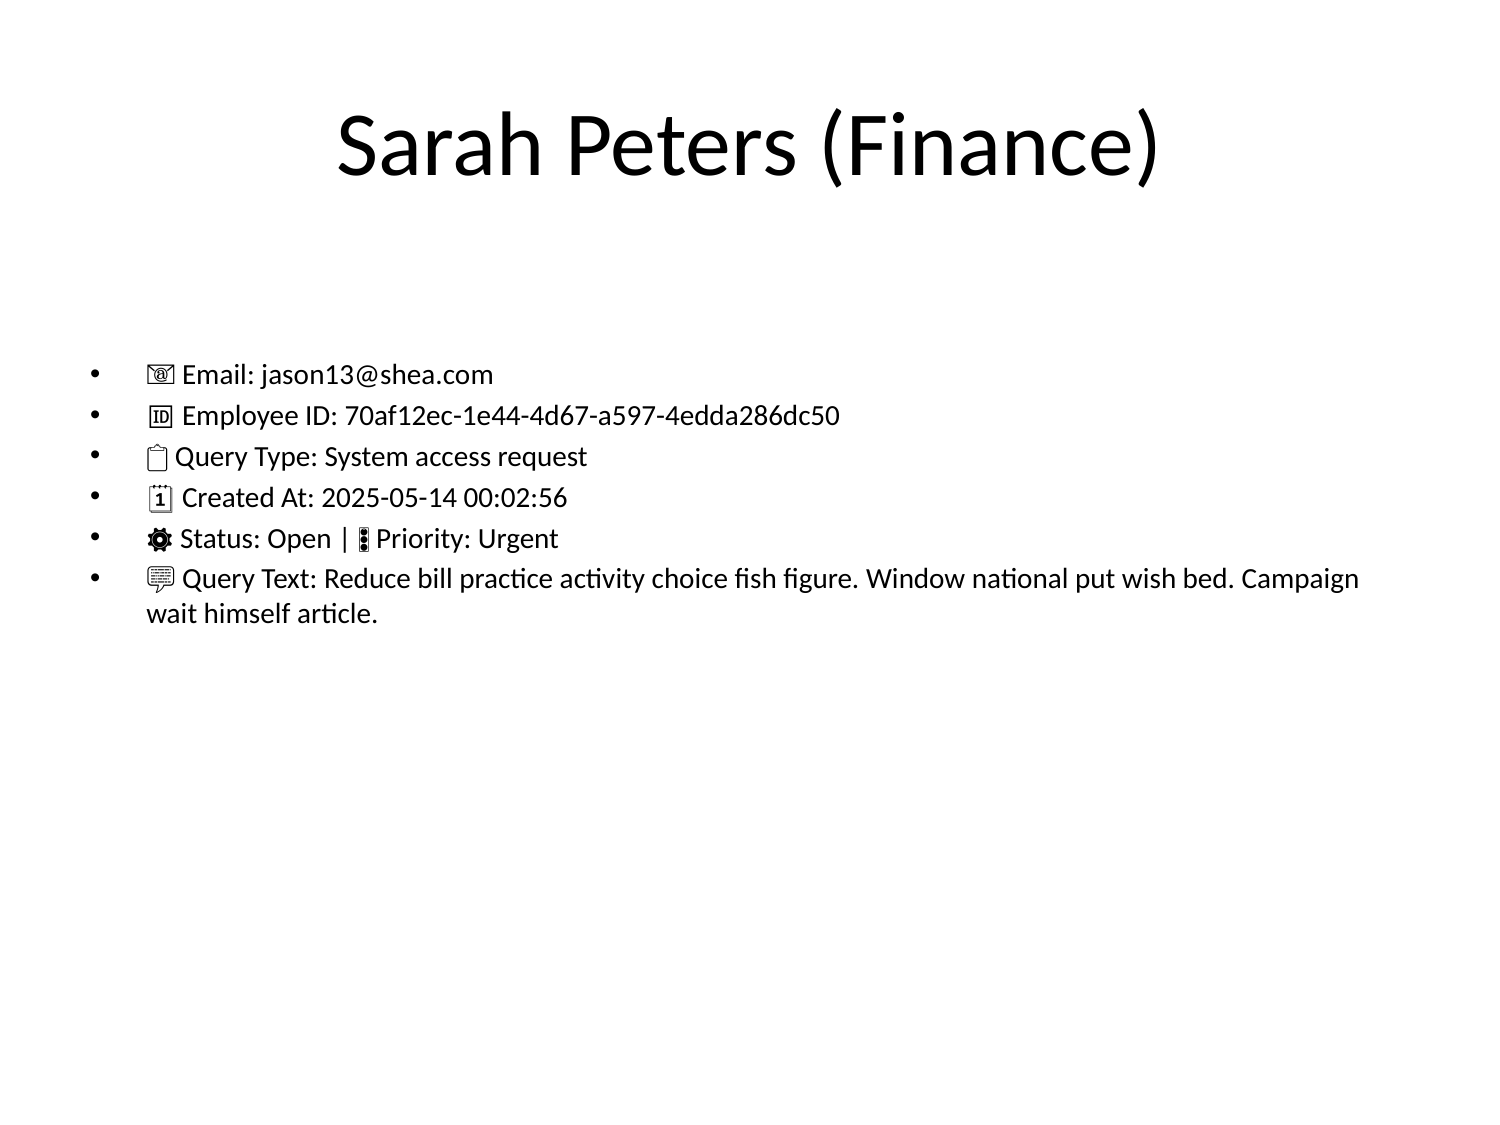

# Sarah Peters (Finance)

📧 Email: jason13@shea.com
🆔 Employee ID: 70af12ec-1e44-4d67-a597-4edda286dc50
📋 Query Type: System access request
🗓 Created At: 2025-05-14 00:02:56
⚙ Status: Open | 🚦 Priority: Urgent
💬 Query Text: Reduce bill practice activity choice fish figure. Window national put wish bed. Campaign wait himself article.